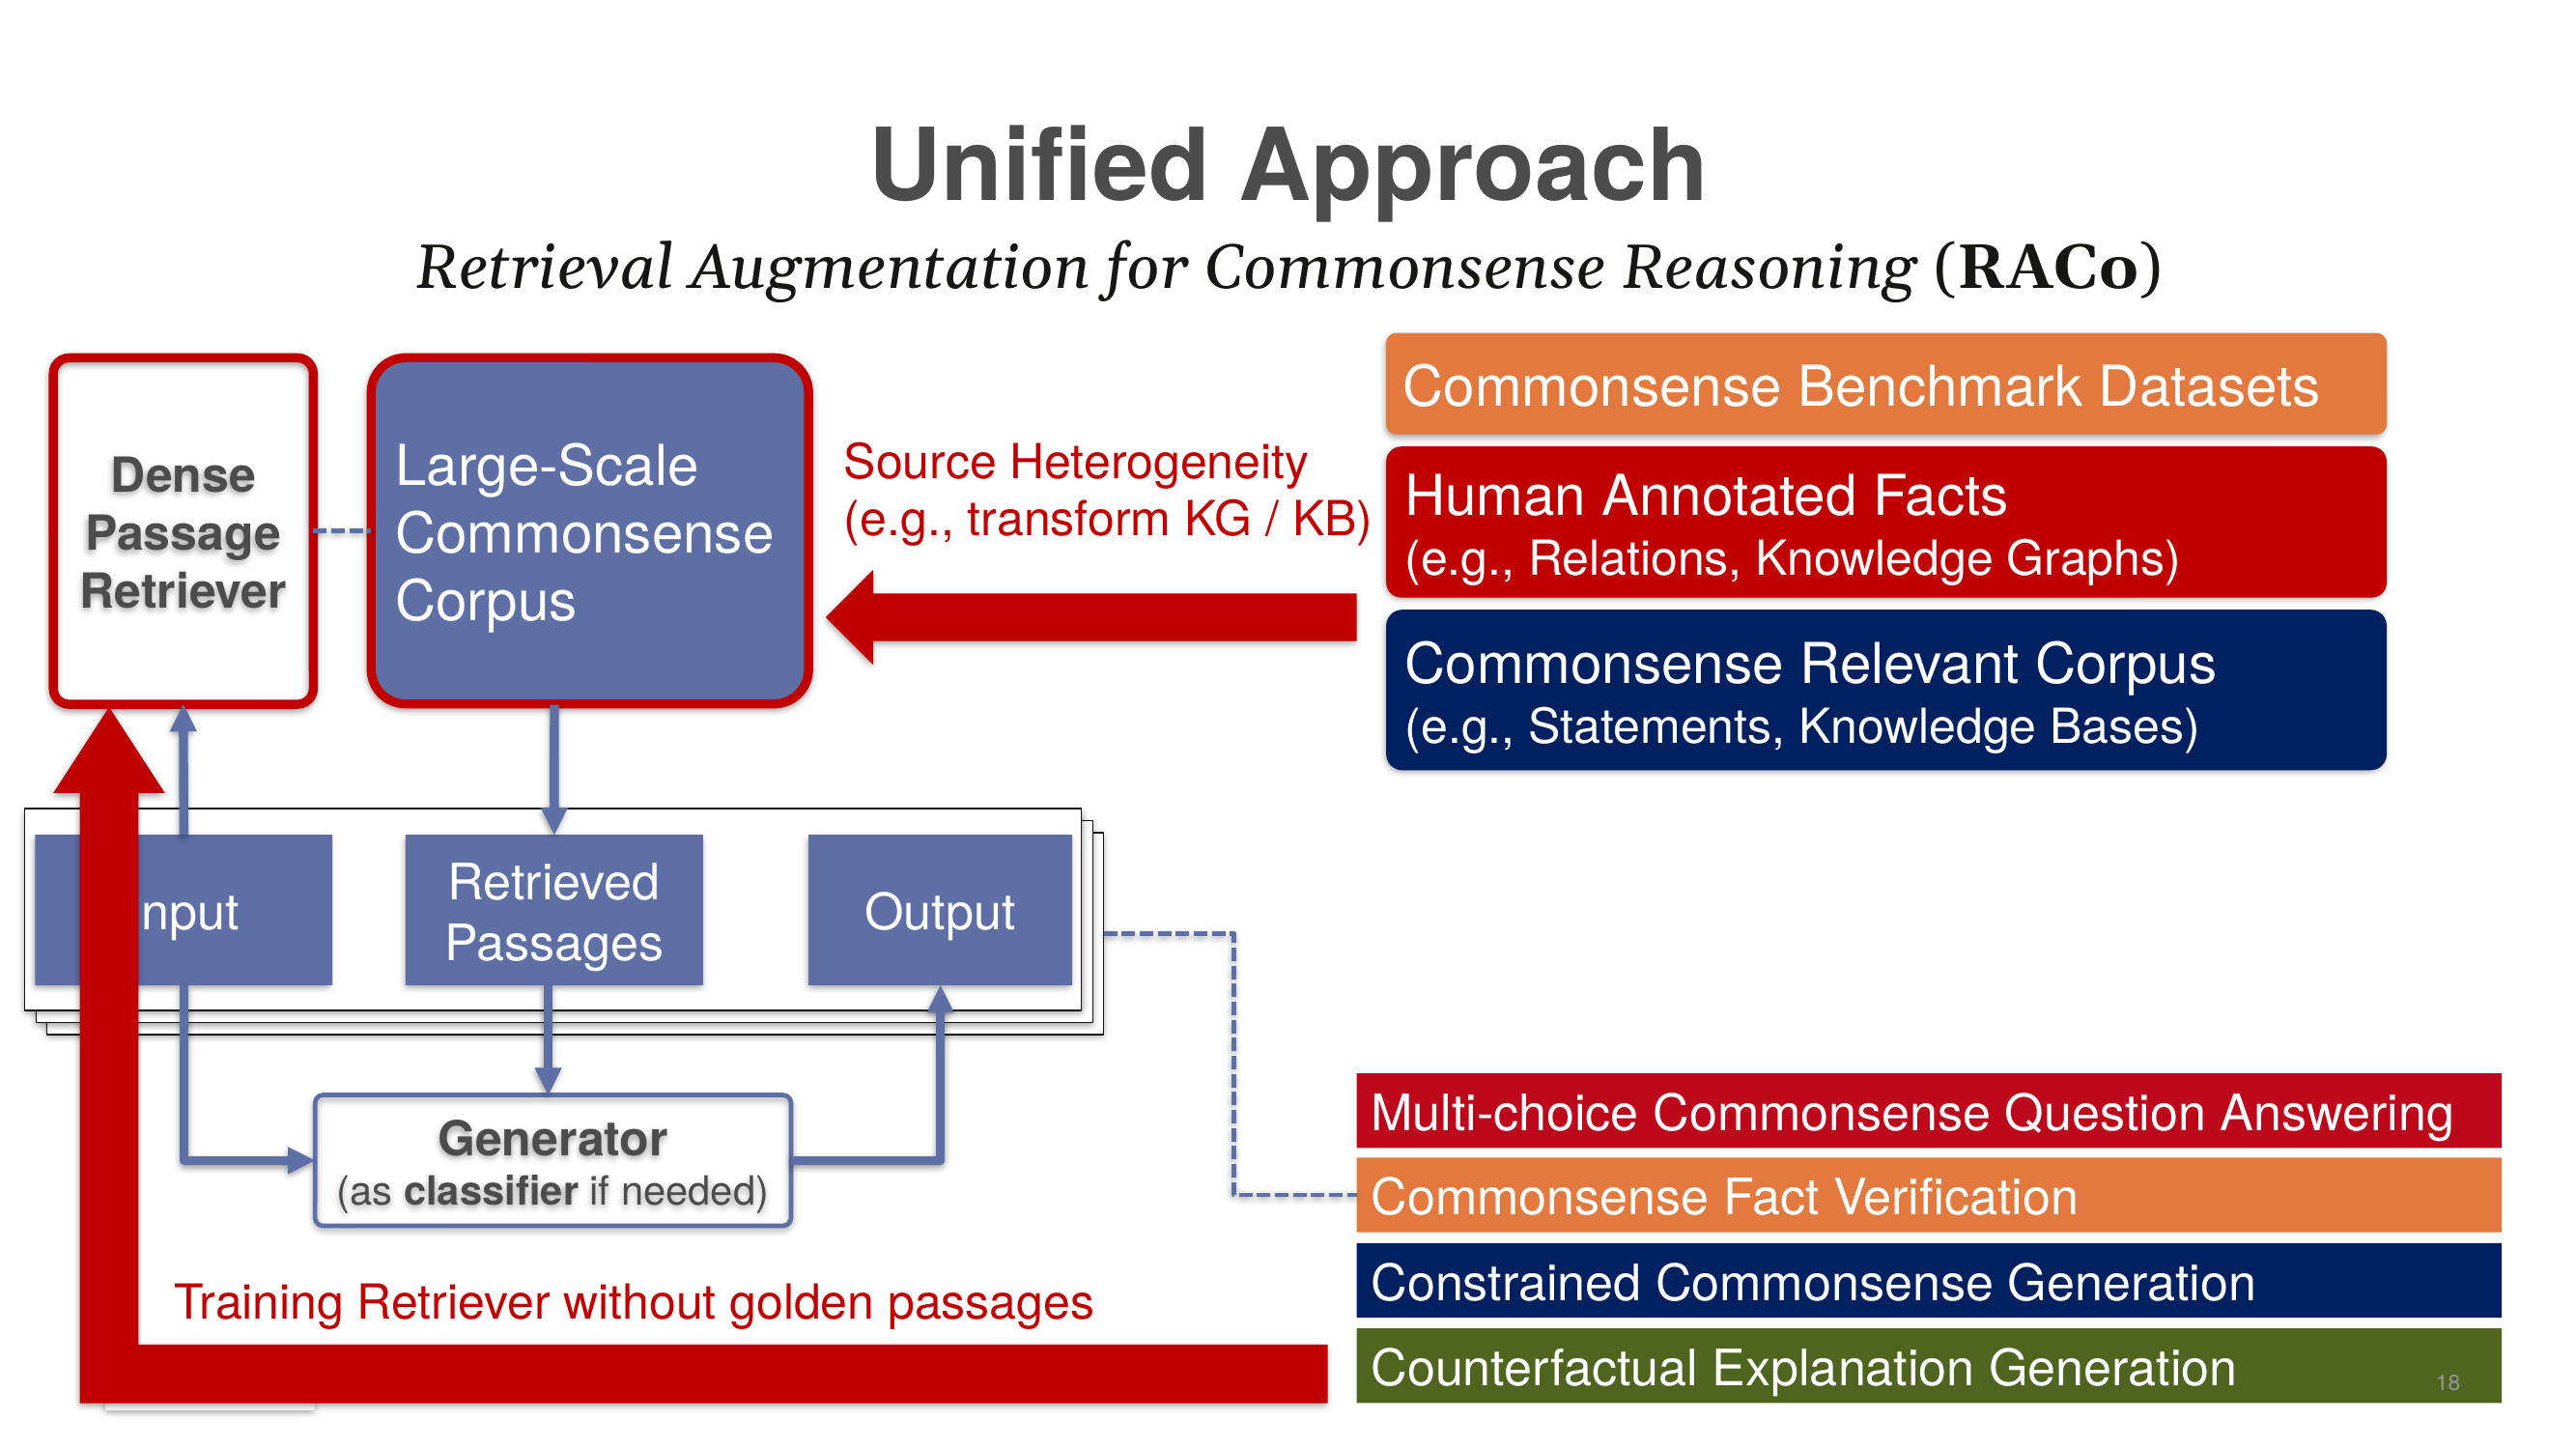

# Unified Approach
Retrieval Augmentation for Commonsense Reasoning (RACo)
Commonsense Benchmark Datasets
Source Heterogeneity
(e.g., transform KG / KB)
Human Annotated Facts
(e.g., Relations, Knowledge Graphs)

Commonsense Relevant Corpus
(e.g., Statements, Knowledge Bases)
Dense Passage Retriever
Large-Scale
Commonsense
Corpus
Input
Retrieved Passages
Output
Generator
(as classifier if needed)

Multi-choice Commonsense Question Answering
Commonsense Fact Verification
Constrained Commonsense Generation
Counterfactual Explanation Generation
Training Retriever without golden passages
18